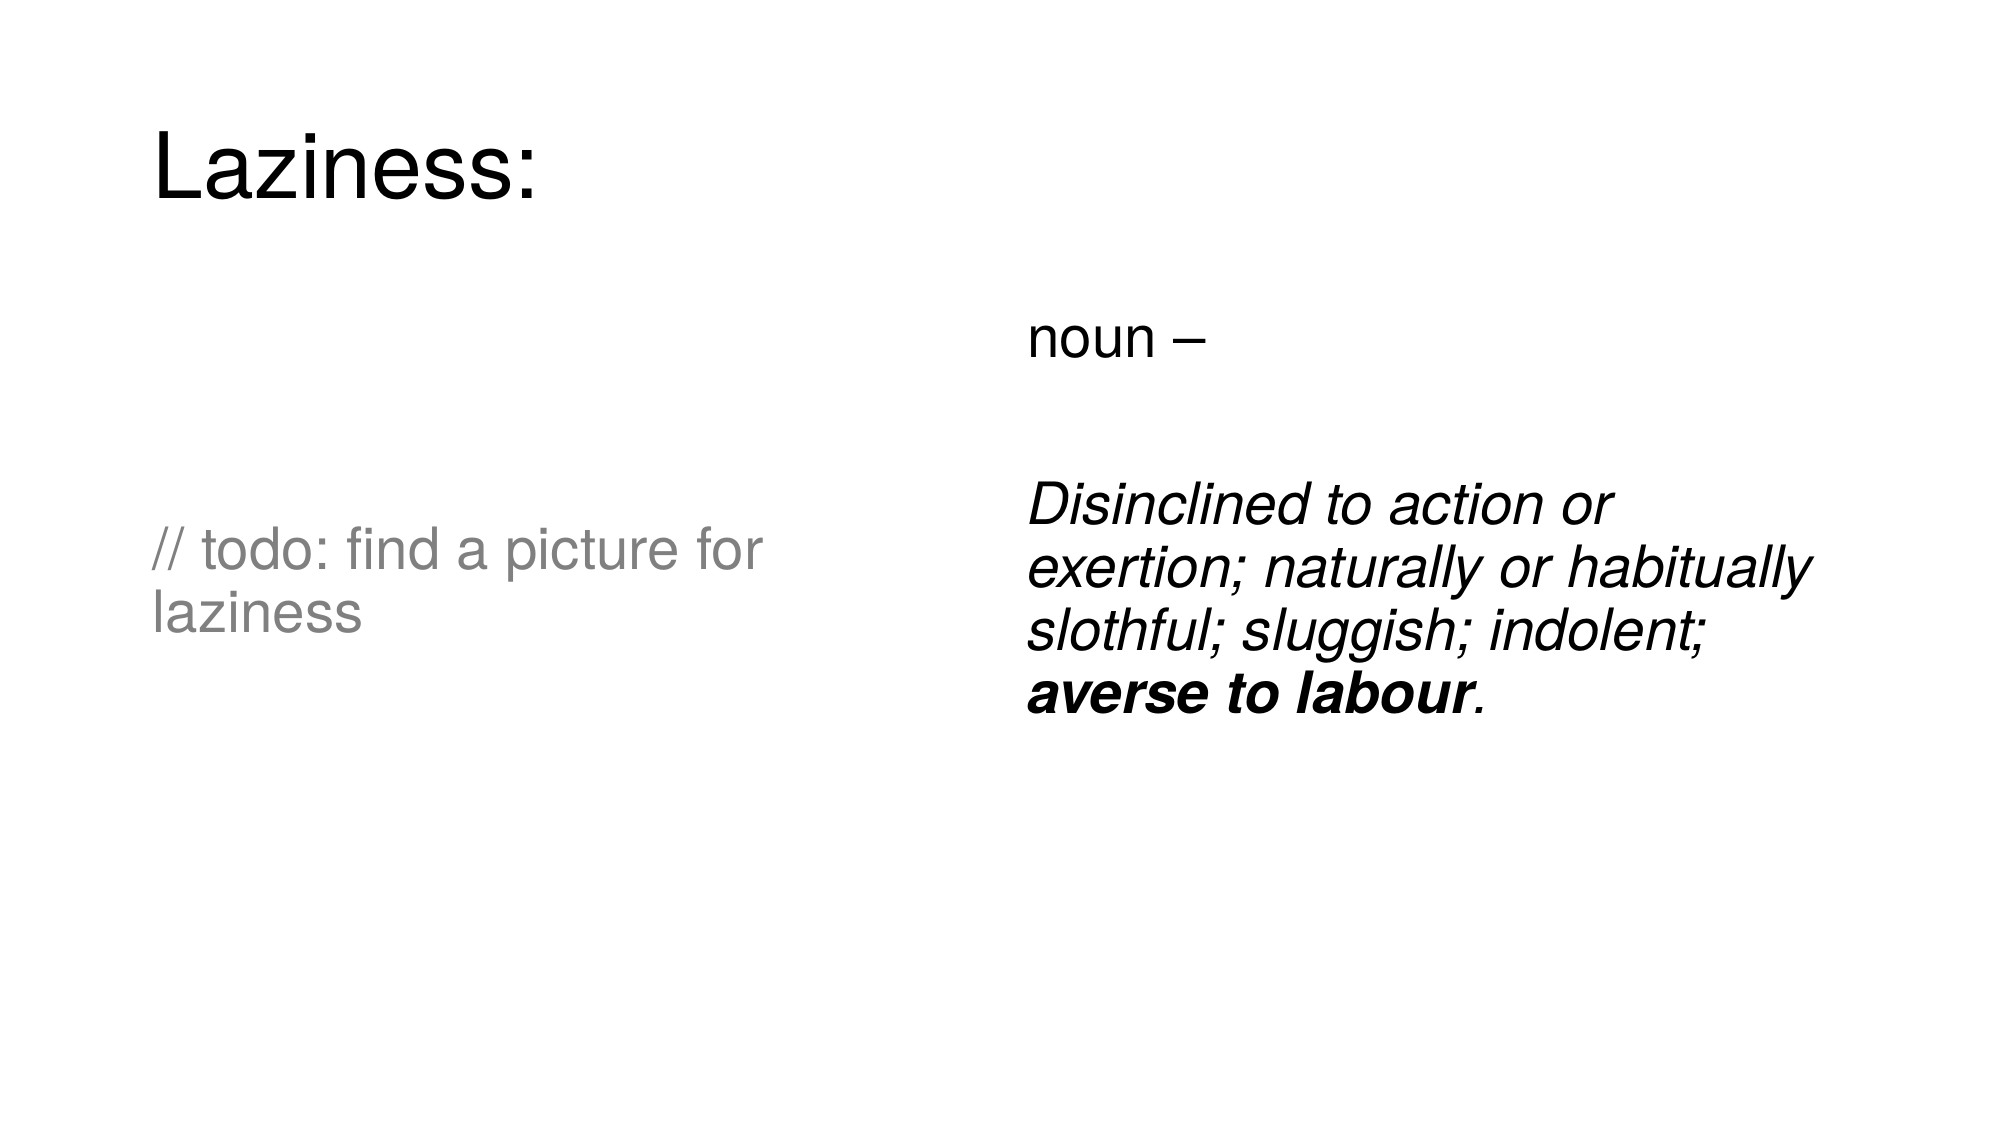

# Laziness:
noun –

Disinclined to action or exertion; naturally or habitually slothful; sluggish; indolent; averse to labour.

// todo: find a picture for laziness